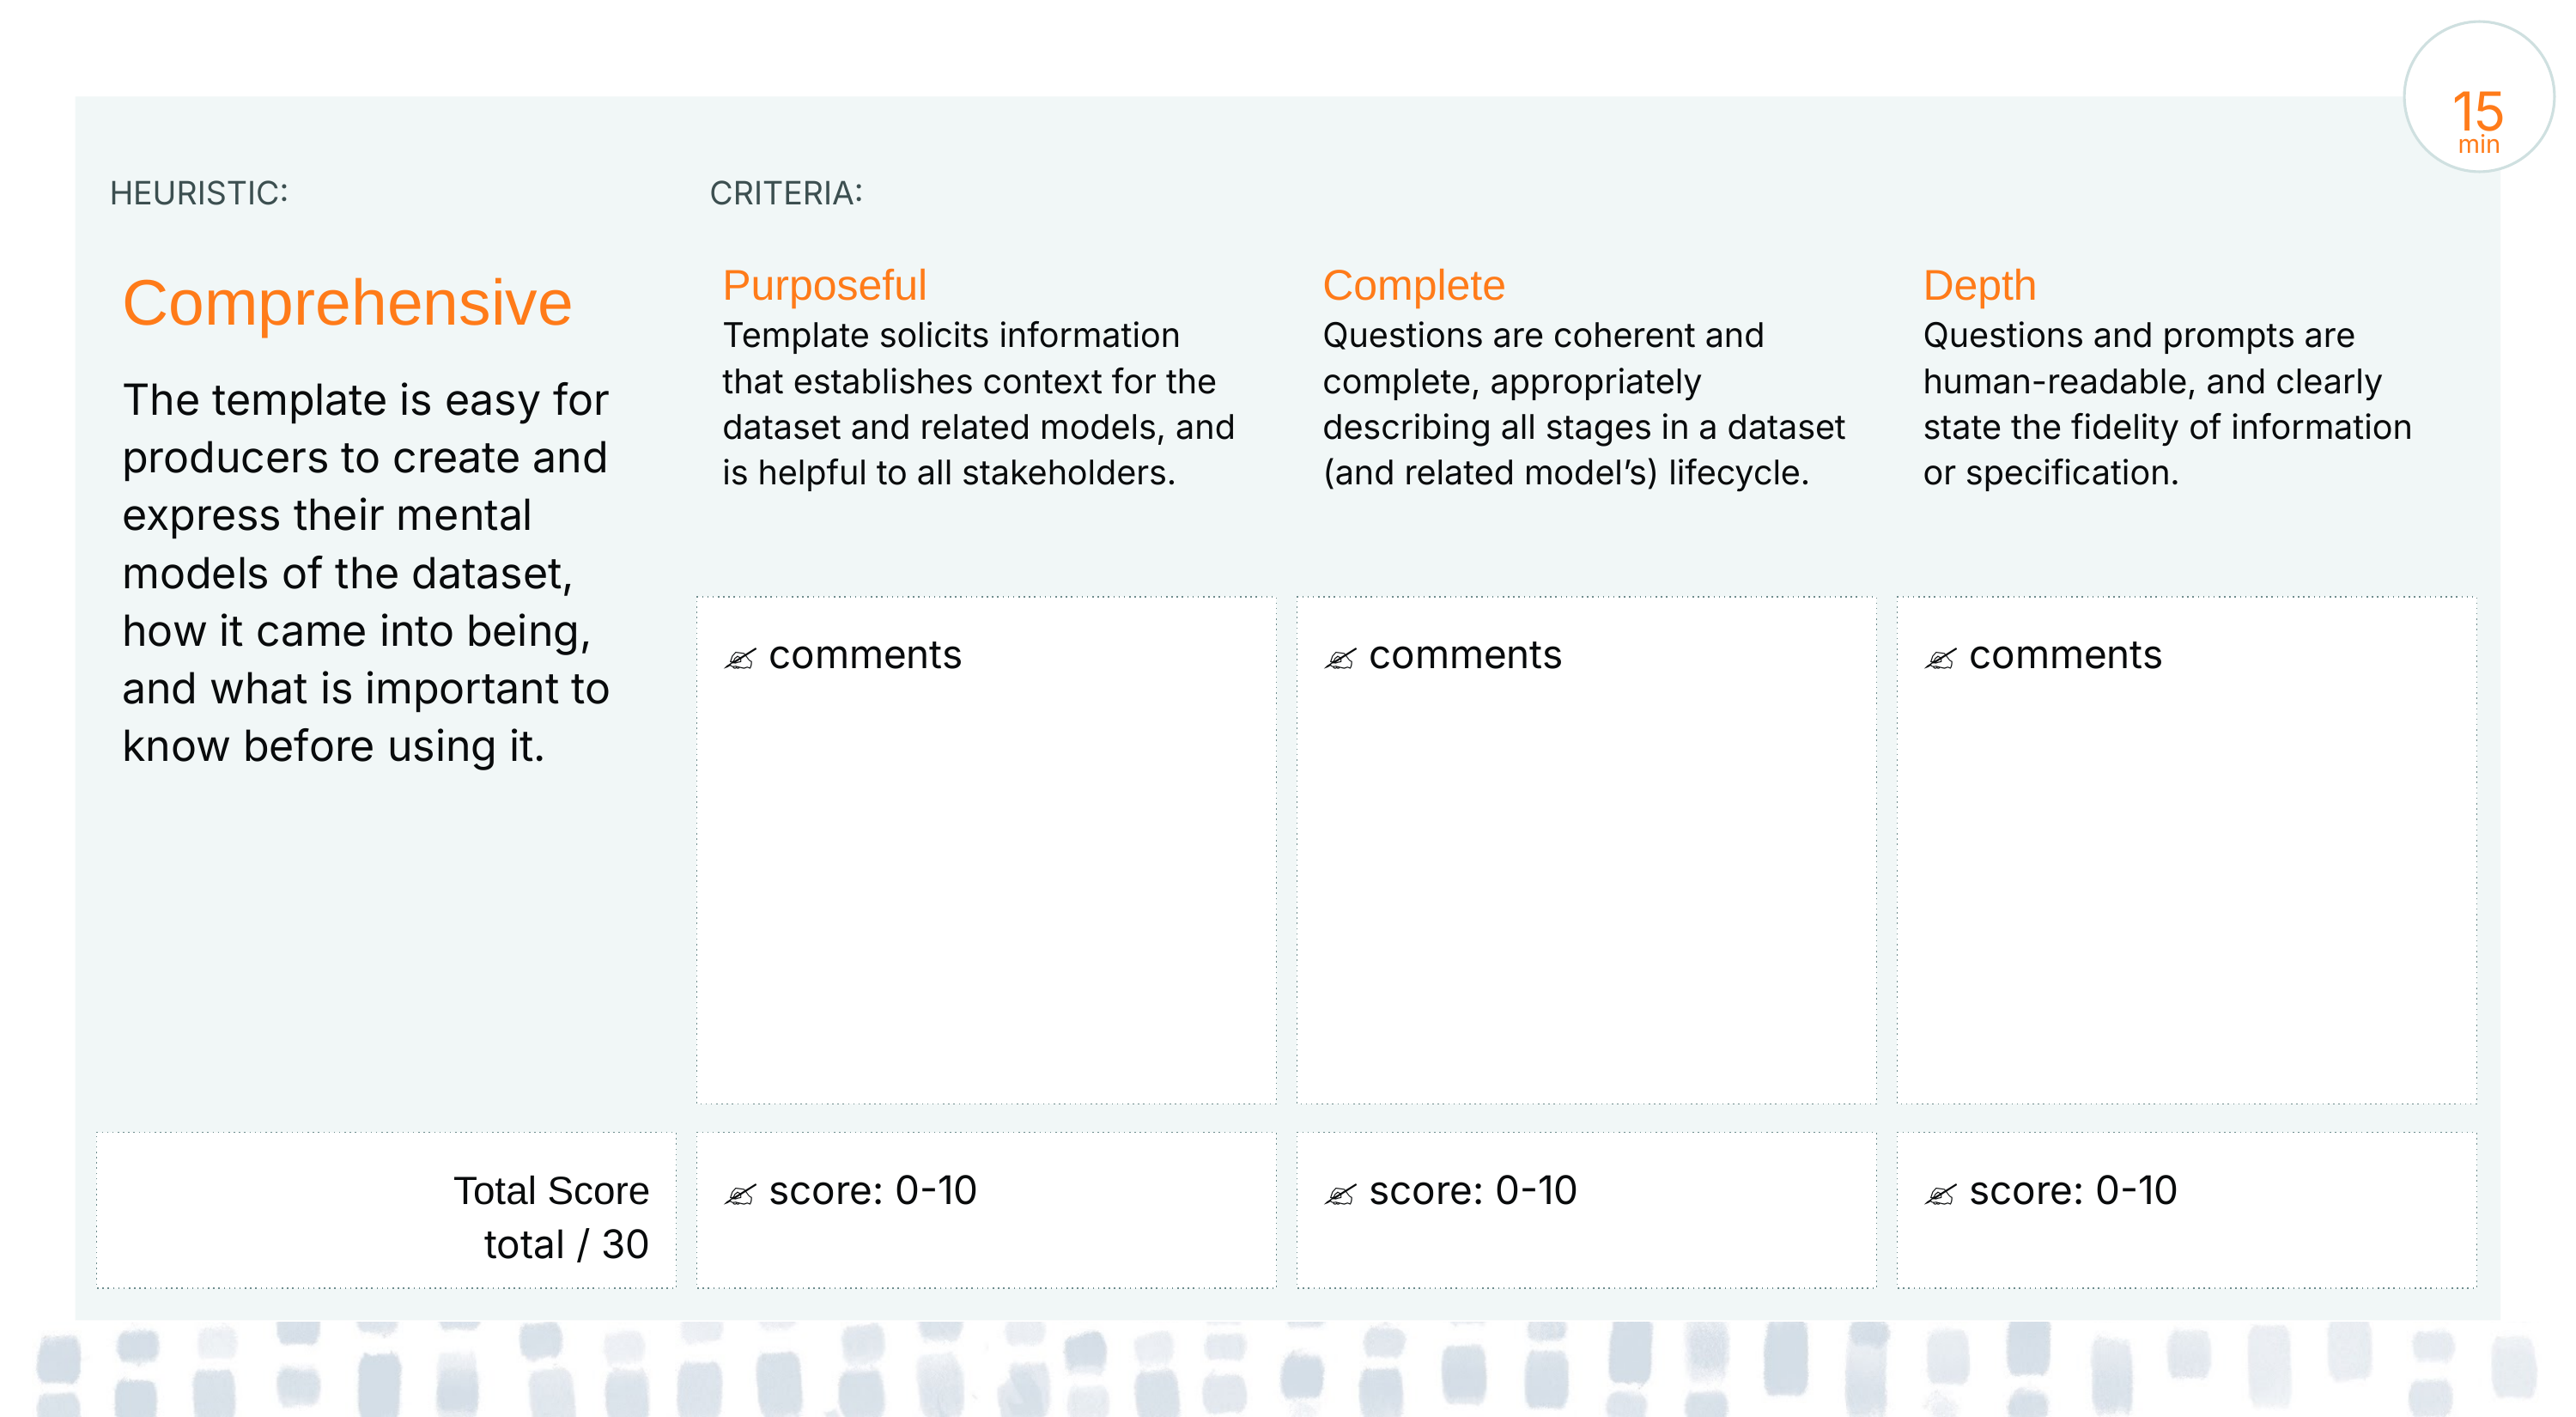

15
min

HEURISTIC:
CRITERIA:
Comprehensive
The template is easy for producers to create and express their mental models of the dataset, how it came into being, and what is important to know before using it.
Purposeful
Template solicits information that establishes context for the dataset and related models, and is helpful to all stakeholders.
Complete
Questions are coherent and complete, appropriately describing all stages in a dataset (and related model’s) lifecycle.
Depth
Questions and prompts are human-readable, and clearly state the fidelity of information or specification.
✍️ comments
✍️ comments
✍️ comments
Total Score
total / 30
✍️ score: 0-10
✍️ score: 0-10
✍️ score: 0-10